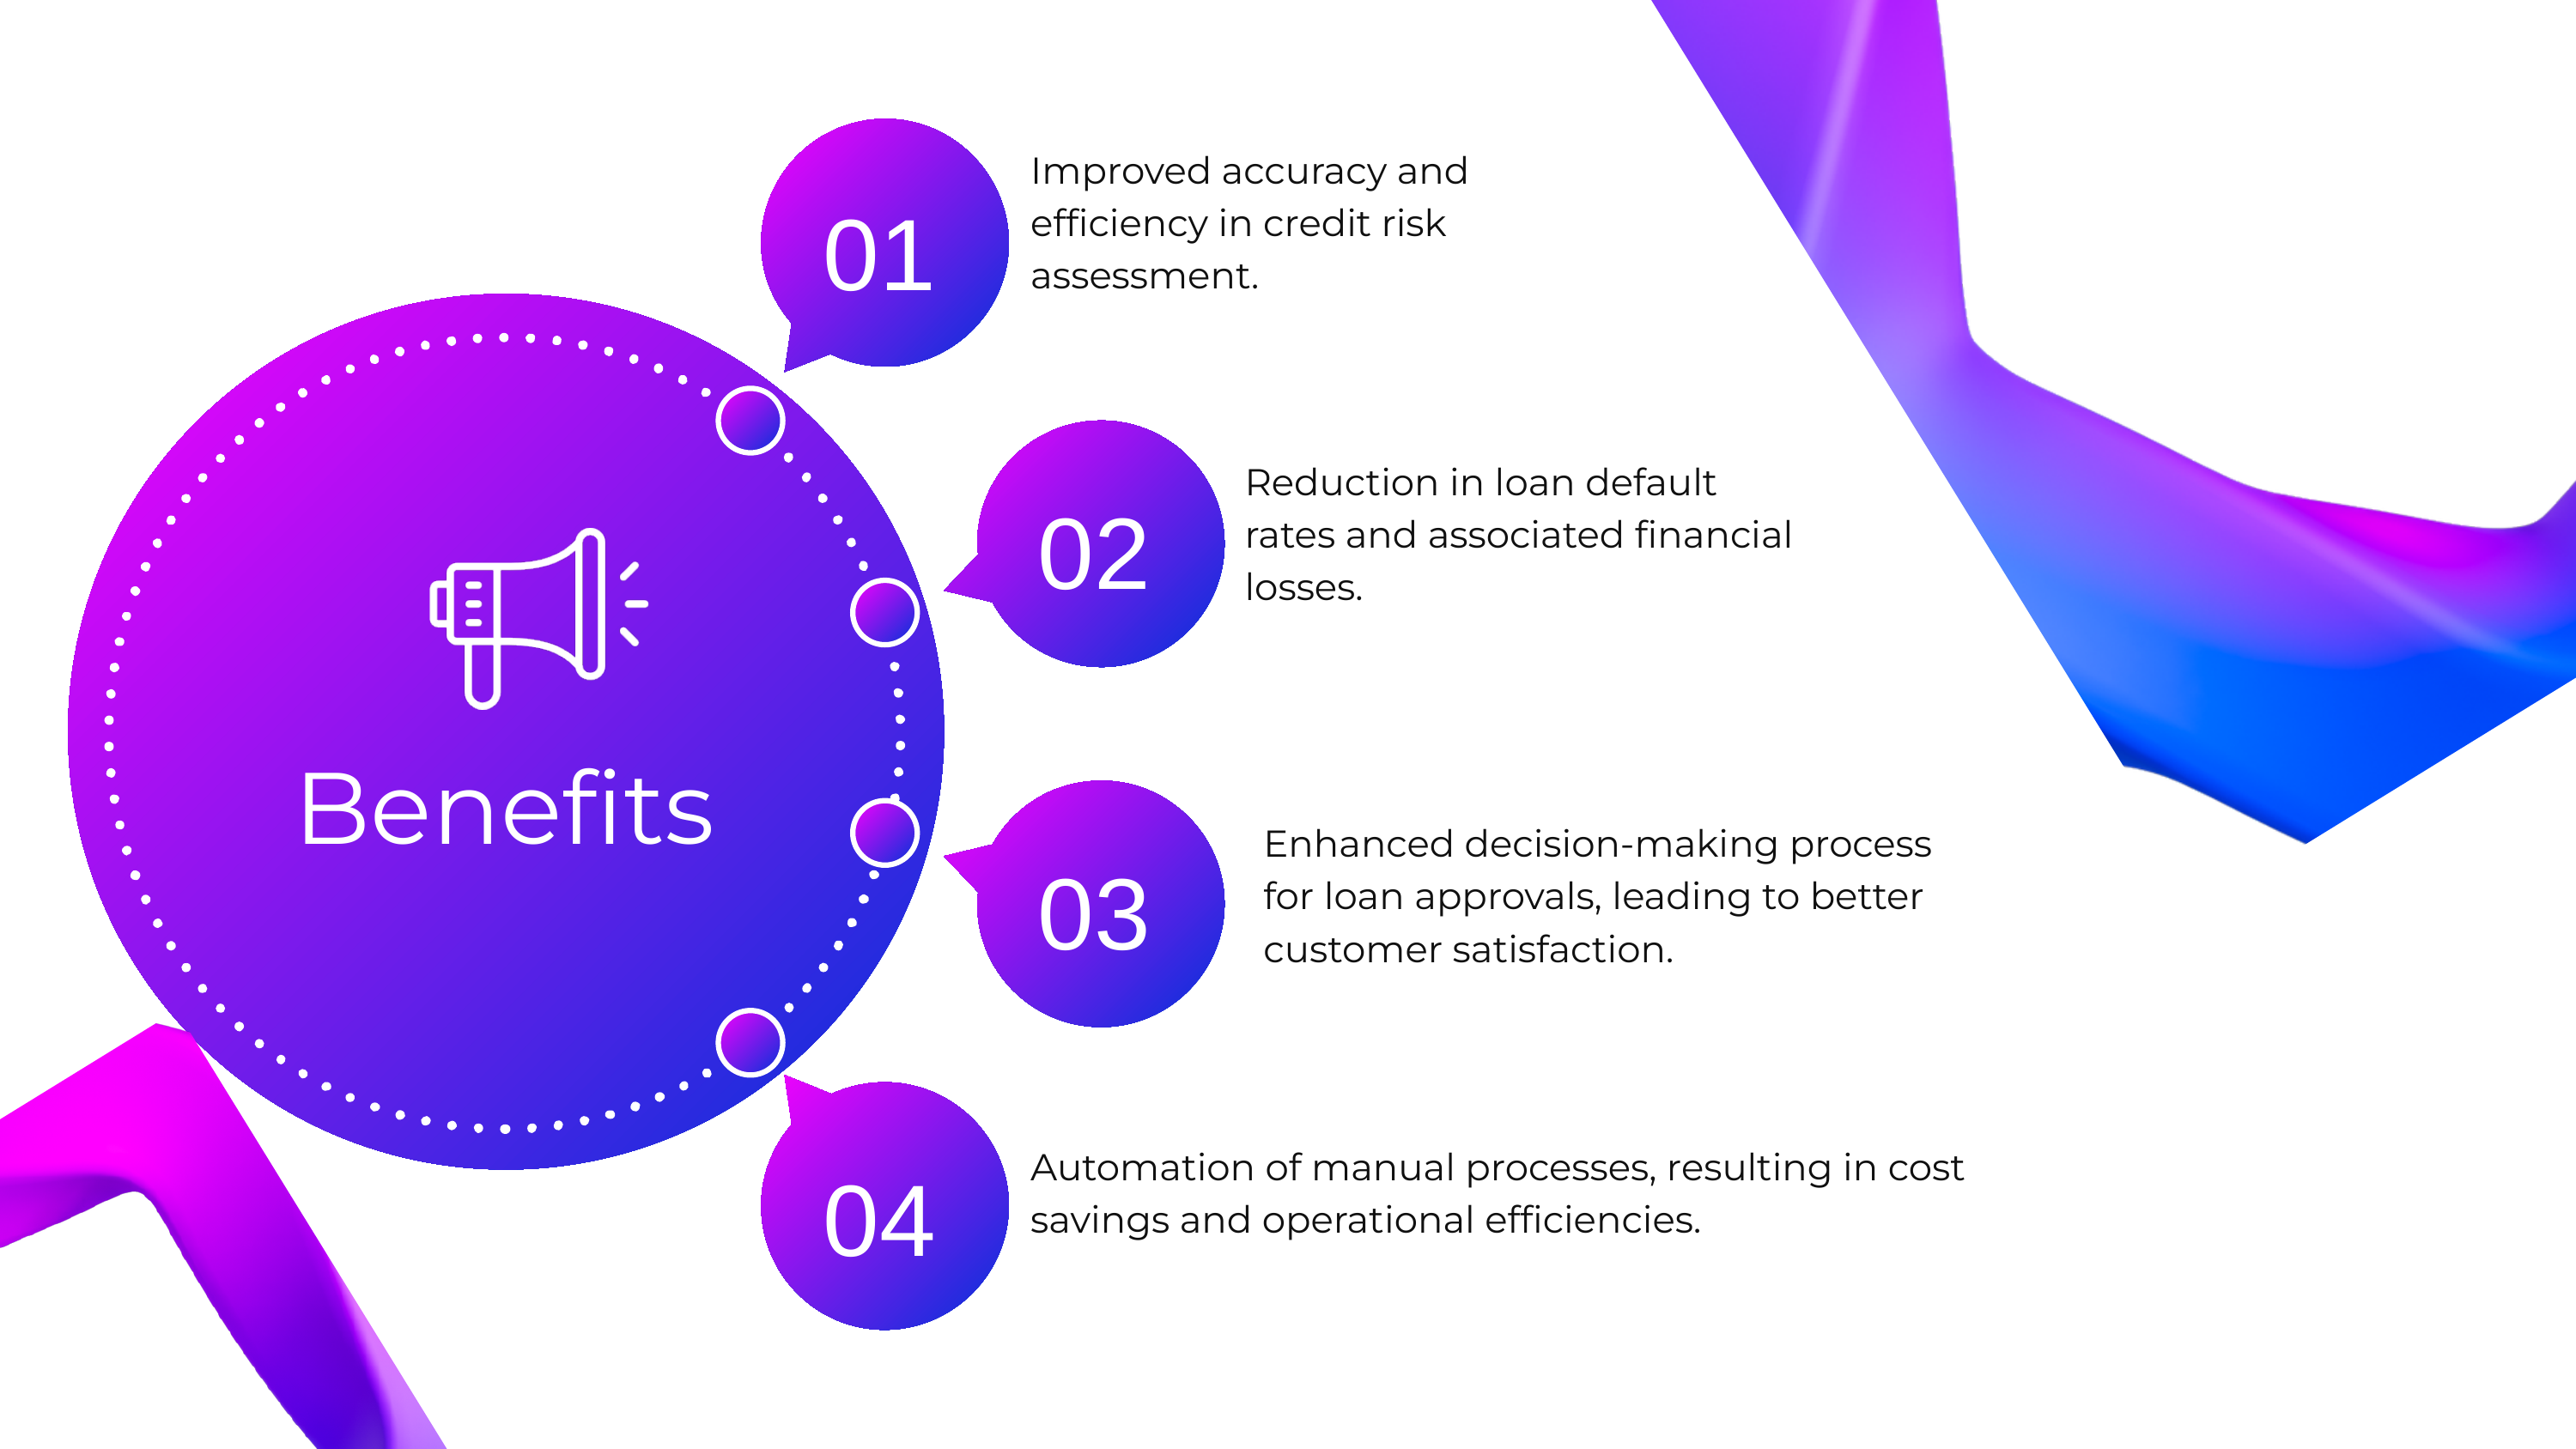

Improved accuracy and efficiency in credit risk assessment.

01

Reduction in loan default rates and associated financial losses.

02

Benefits

Enhanced decision-making process for loan approvals, leading to better customer satisfaction.

03

04
Automation of manual processes, resulting in cost savings and operational efficiencies.